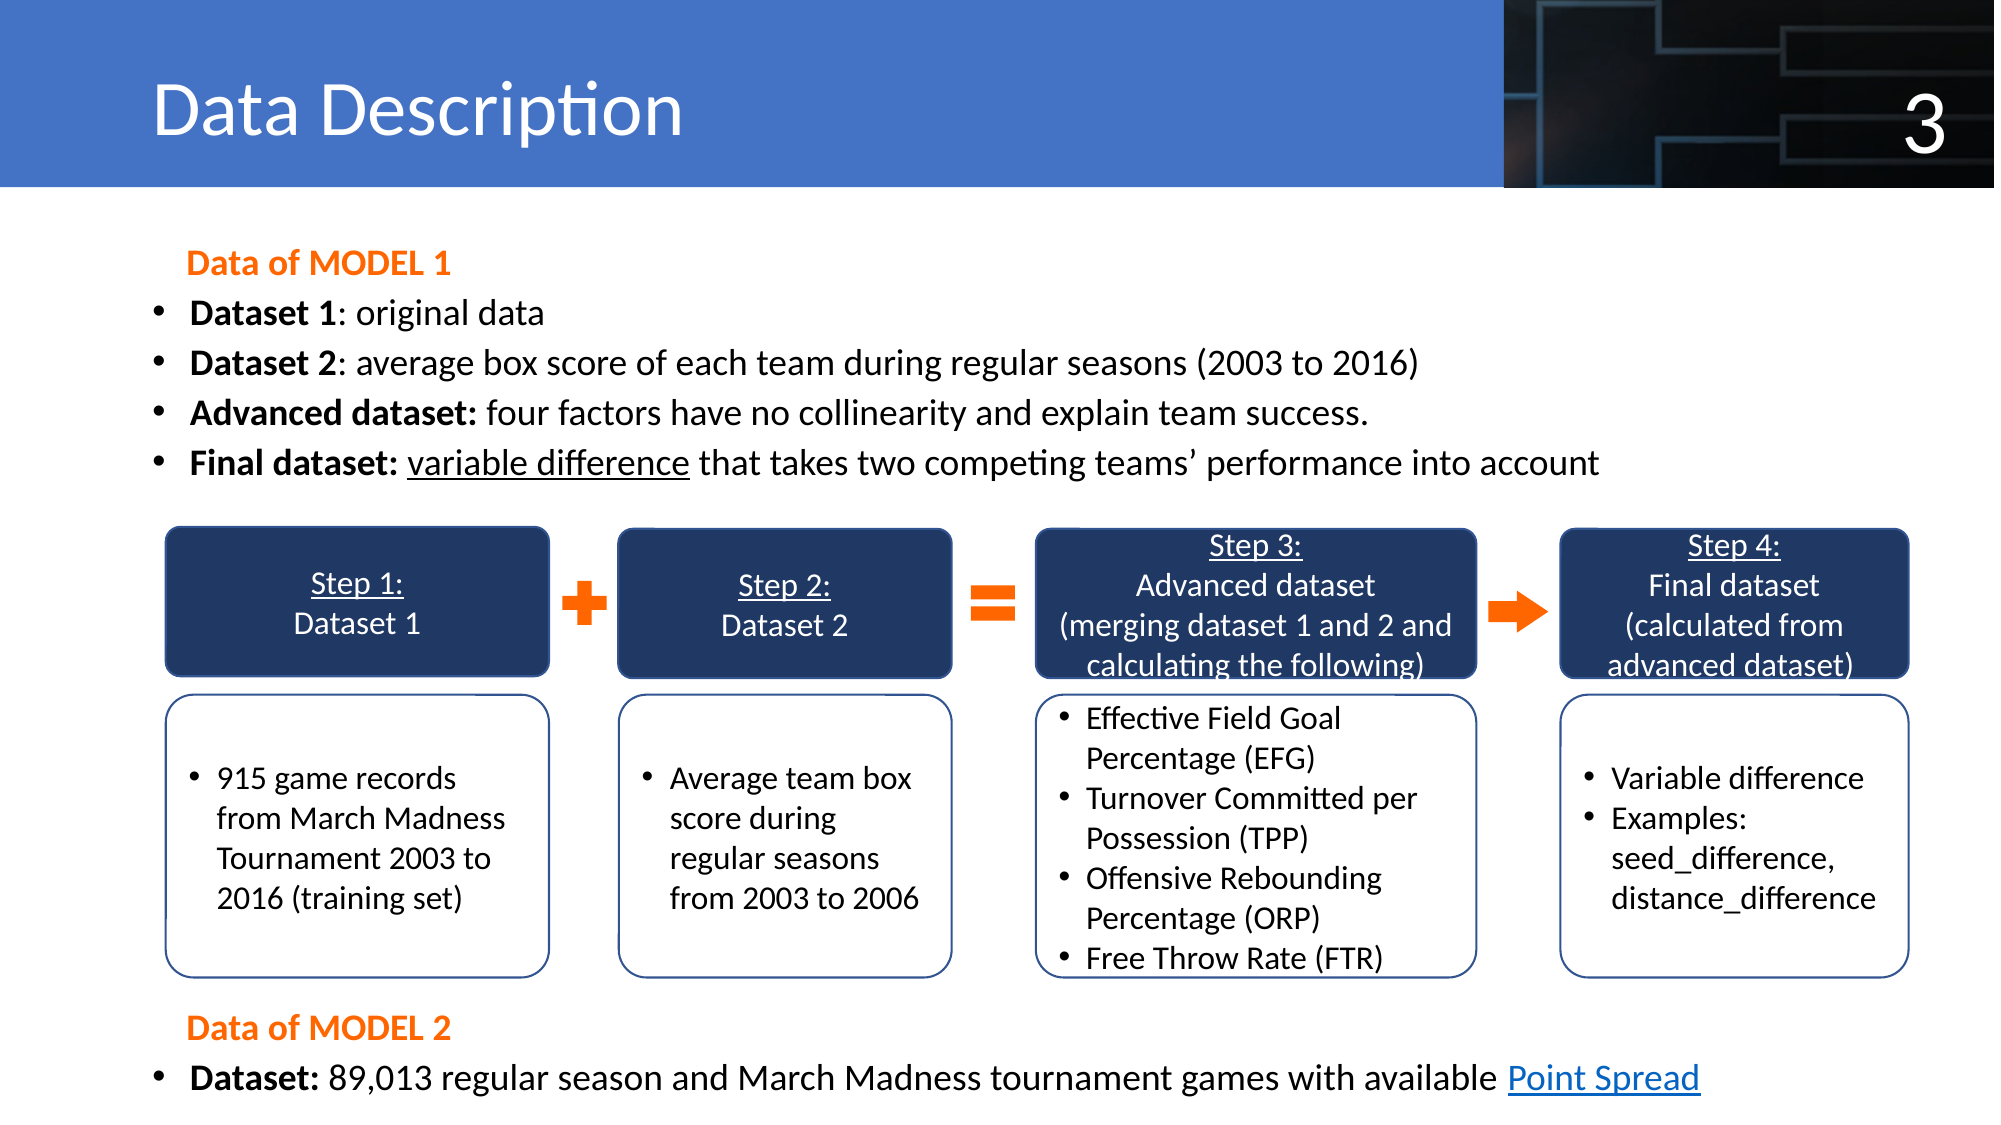

3
# Data Description
    Data of MODEL 1
Dataset 1: original data
Dataset 2: average box score of each team during regular seasons (2003 to 2016)
Advanced dataset: four factors have no collinearity and explain team success.
Final dataset: variable difference that takes two competing teams’ performance into account
Step 1:
Dataset 1
Step 2:
Dataset 2

Step 3:
Advanced dataset
(merging dataset 1 and 2 and calculating the following)

Step 4:
Final dataset
(calculated from advanced dataset)

915 game records from March Madness Tournament 2003 to 2016 (training set))
Average team box score during regular seasons from 2003 to 2006
Effective Field Goal Percentage (EFG)
Turnover Committed per Possession (TPP)
Offensive Rebounding Percentage (ORP)
Free Throw Rate (FTR)
Variable difference
Examples: seed_difference, distance_difference
    Data of MODEL 2
Dataset: 89,013 regular season and March Madness tournament games with available Point Spread